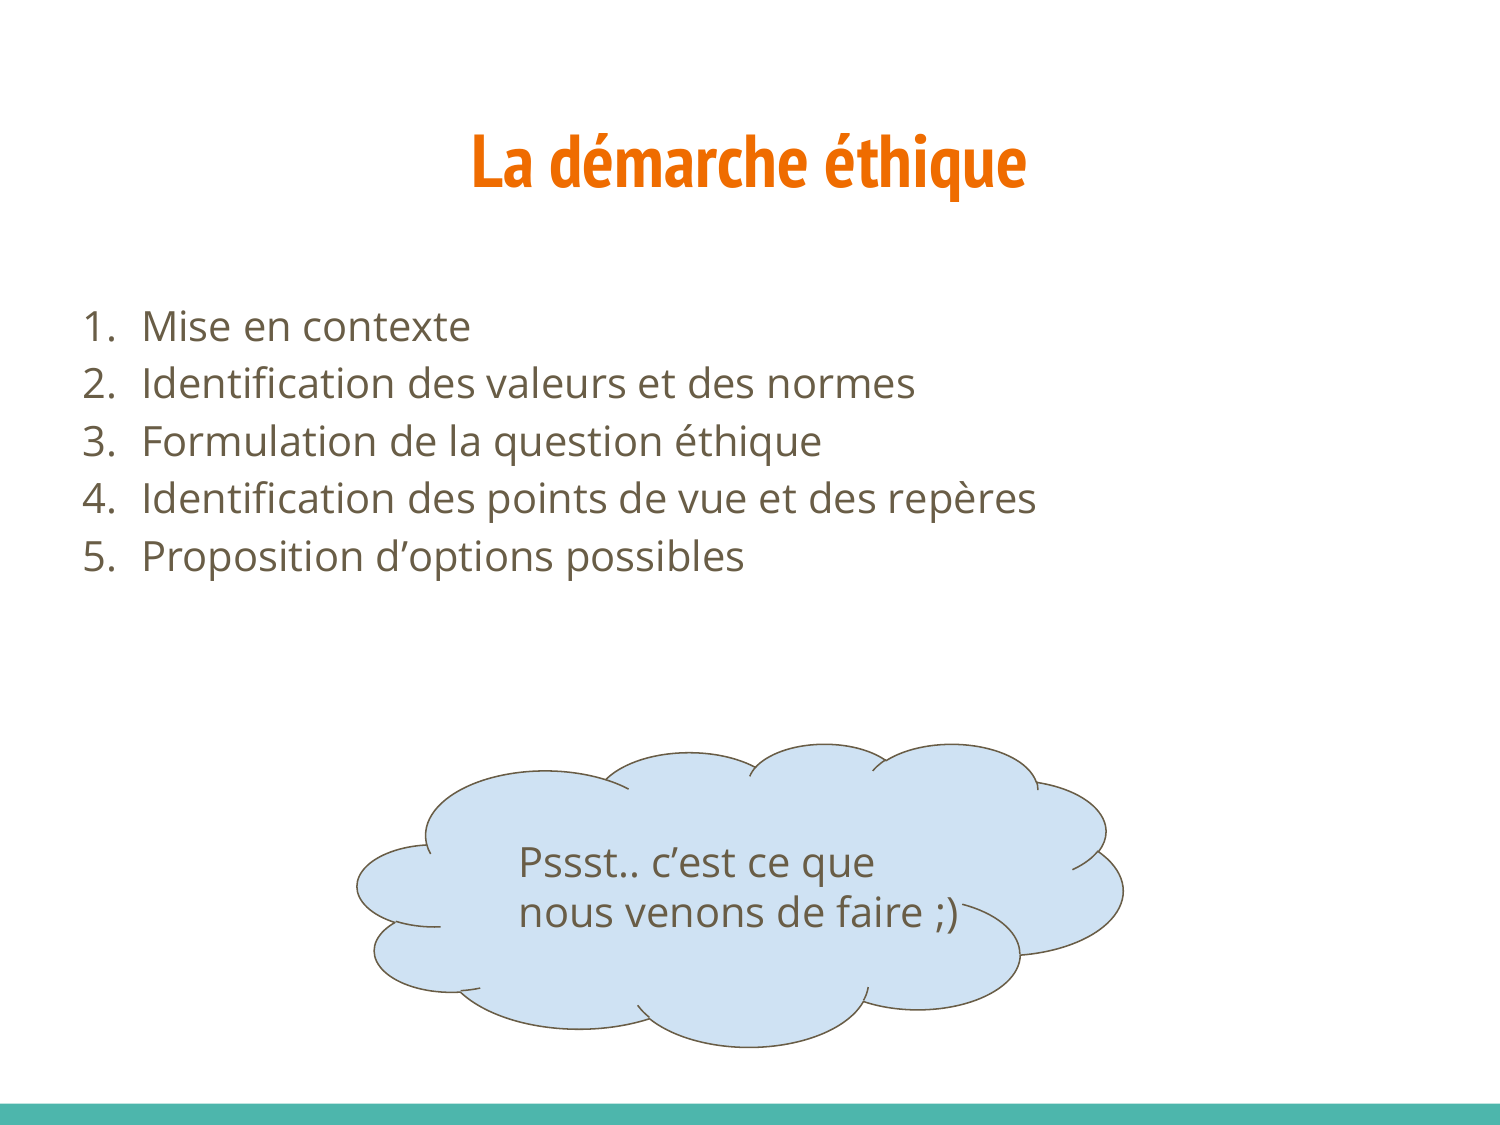

# La démarche éthique
Mise en contexte
Identification des valeurs et des normes
Formulation de la question éthique
Identification des points de vue et des repères
Proposition d’options possibles

Pssst.. c’est ce que nous venons de faire ;)